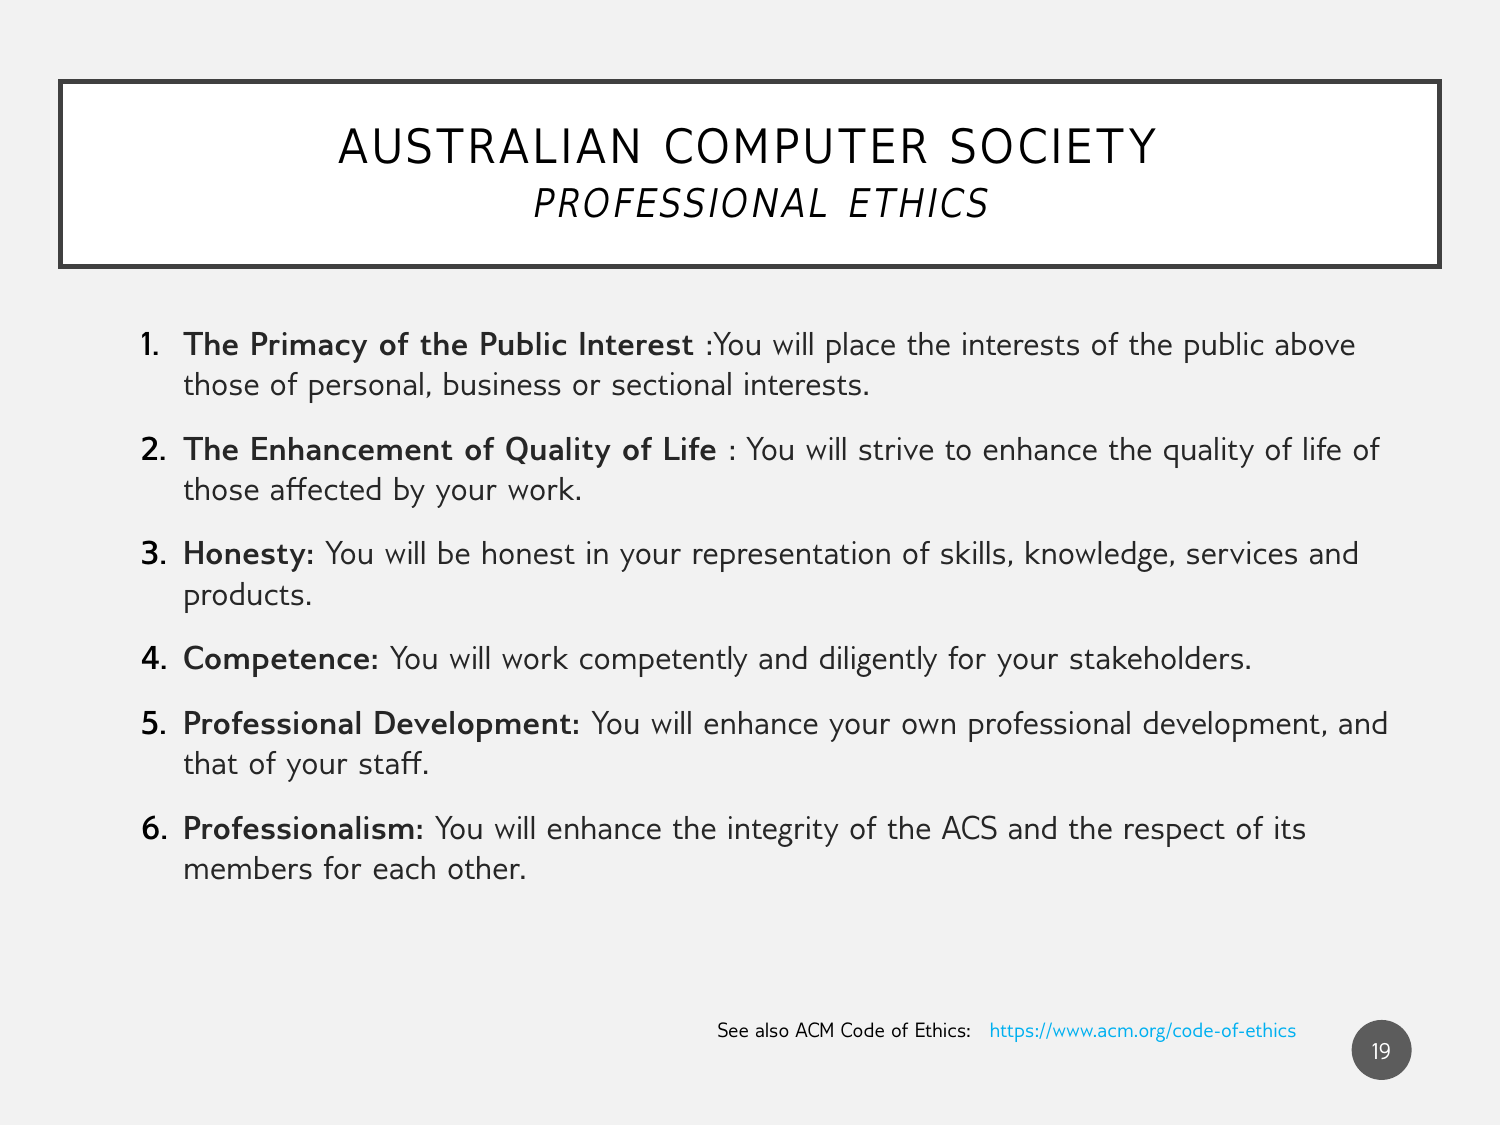

# Australian computer society professional ethics
The Primacy of the Public Interest :You will place the interests of the public above those of personal, business or sectional interests.
The Enhancement of Quality of Life : You will strive to enhance the quality of life of those affected by your work.
Honesty: You will be honest in your representation of skills, knowledge, services and products.
Competence: You will work competently and diligently for your stakeholders.
Professional Development: You will enhance your own professional development, and that of your staff.
Professionalism: You will enhance the integrity of the ACS and the respect of its members for each other.

See also ACM Code of Ethics:   https://www.acm.org/code-of-ethics
19